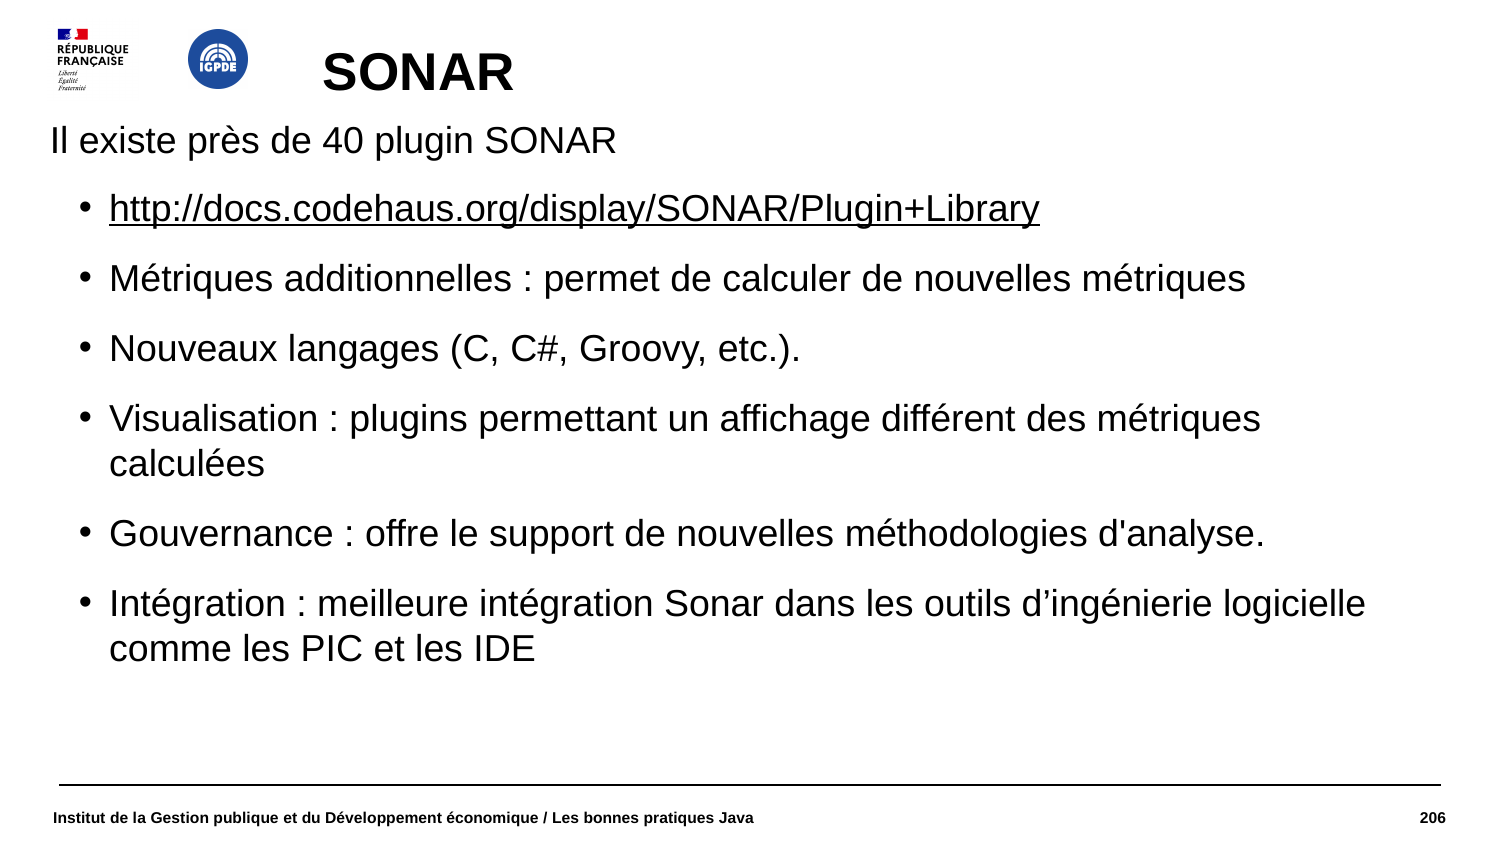

# SONAR
Il existe près de 40 plugin SONAR
http://docs.codehaus.org/display/SONAR/Plugin+Library
Métriques additionnelles : permet de calculer de nouvelles métriques
Nouveaux langages (C, C#, Groovy, etc.).
Visualisation : plugins permettant un affichage différent des métriques calculées
Gouvernance : offre le support de nouvelles méthodologies d'analyse.
Intégration : meilleure intégration Sonar dans les outils d’ingénierie logicielle comme les PIC et les IDE

Institut de la Gestion publique et du Développement économique / Les bonnes pratiques Java
206